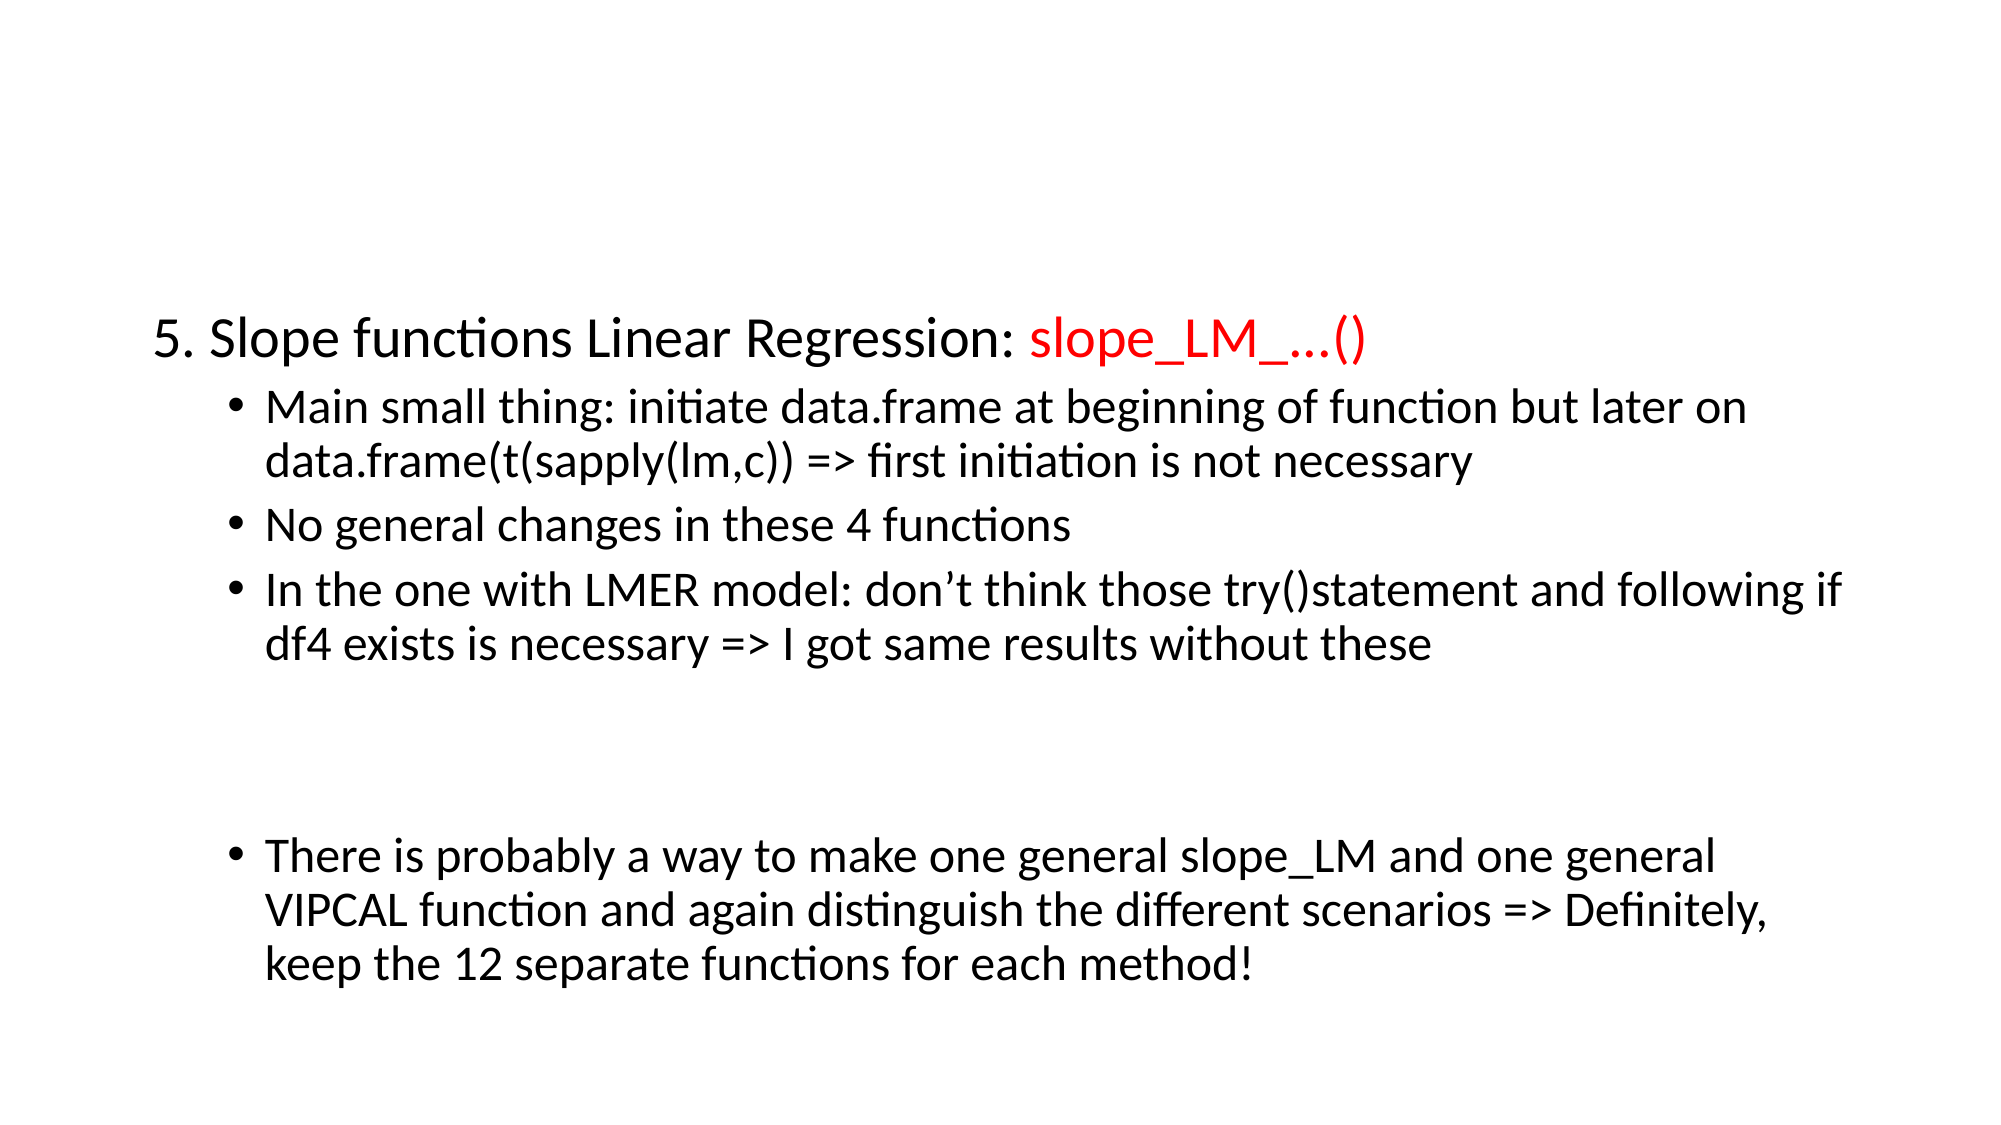

#
5. Slope functions Linear Regression: slope_LM_...()
Main small thing: initiate data.frame at beginning of function but later on data.frame(t(sapply(lm,c)) => first initiation is not necessary
No general changes in these 4 functions
In the one with LMER model: don’t think those try()statement and following if df4 exists is necessary => I got same results without these

There is probably a way to make one general slope_LM and one general VIPCAL function and again distinguish the different scenarios => Definitely, keep the 12 separate functions for each method!